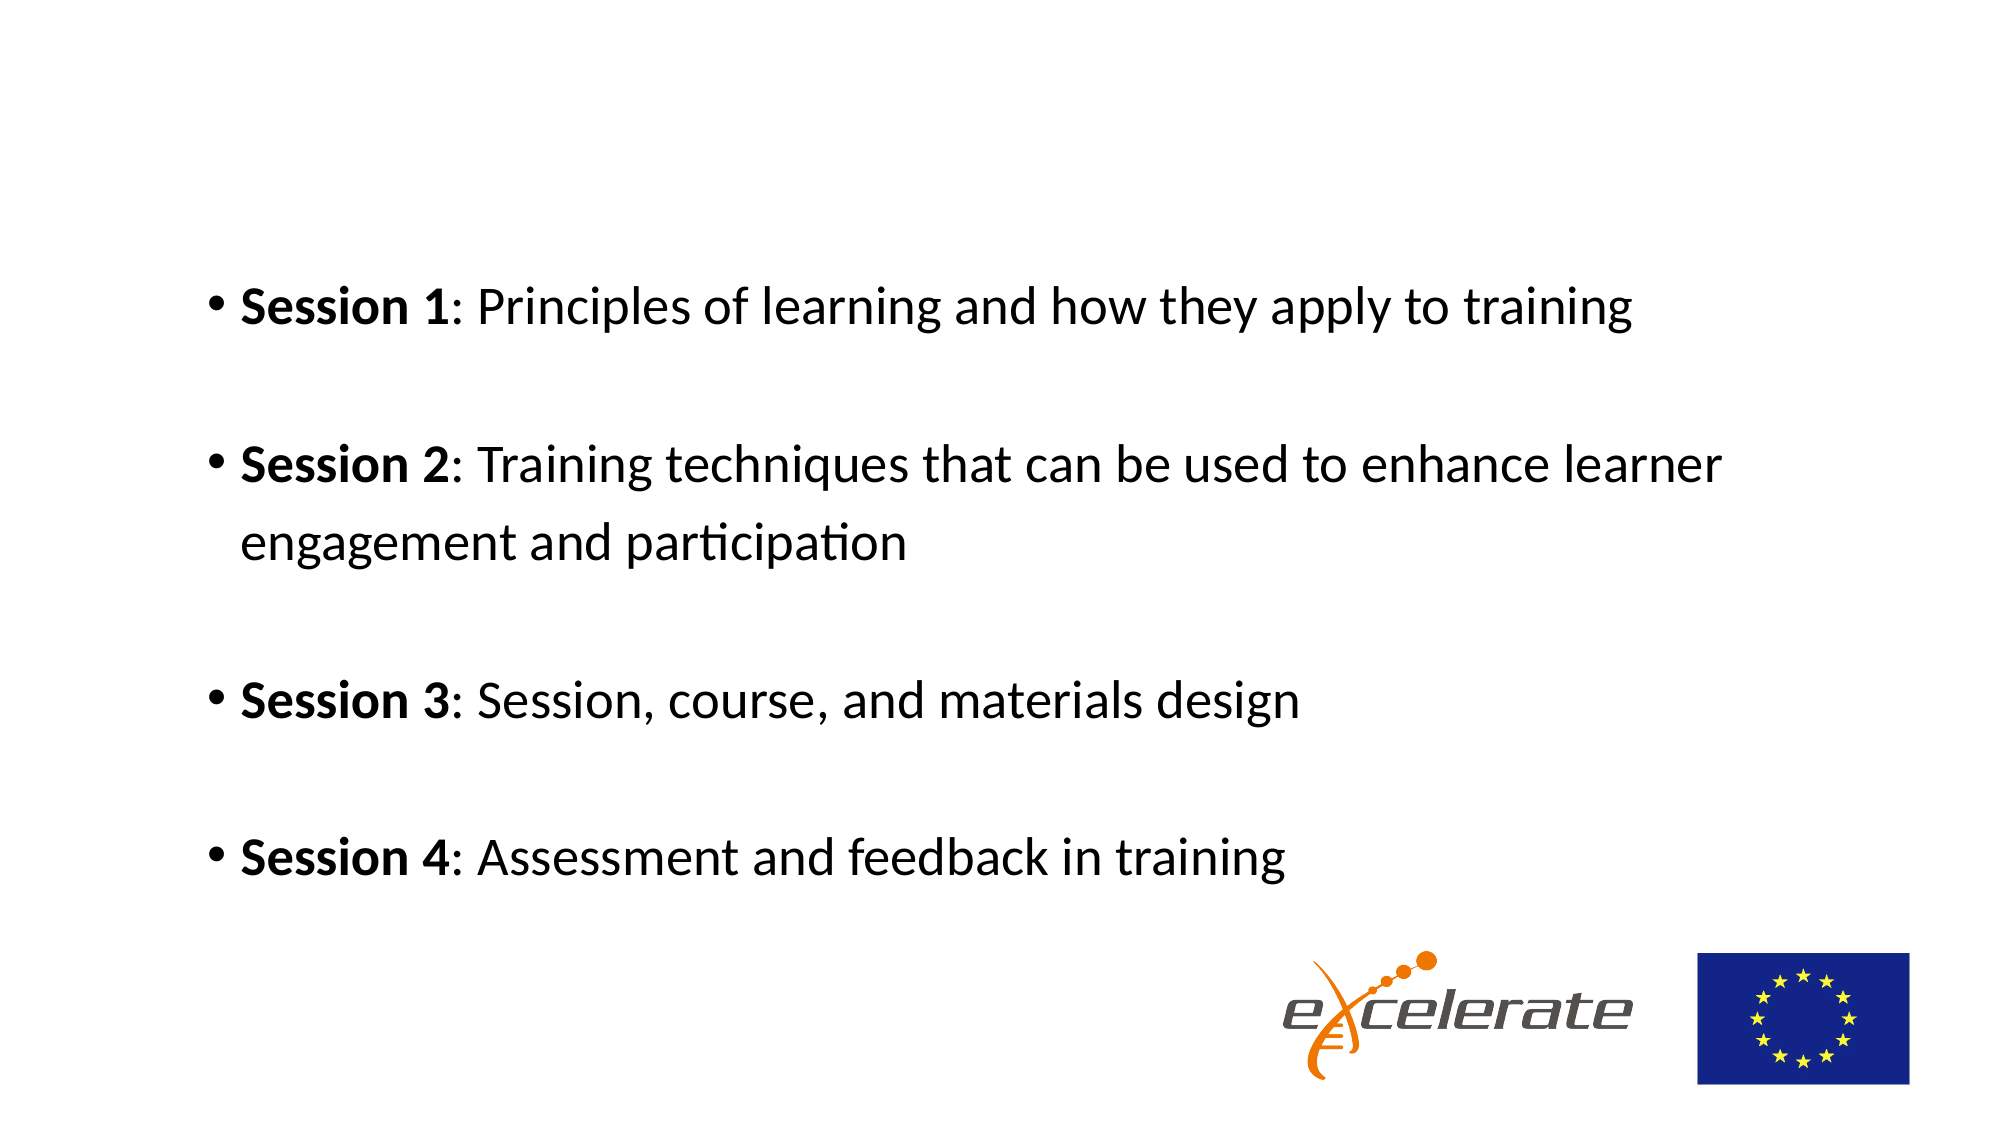

#

Session 1: Principles of learning and how they apply to training

Session 2: Training techniques that can be used to enhance learner engagement and participation

Session 3: Session, course, and materials design

Session 4: Assessment and feedback in training